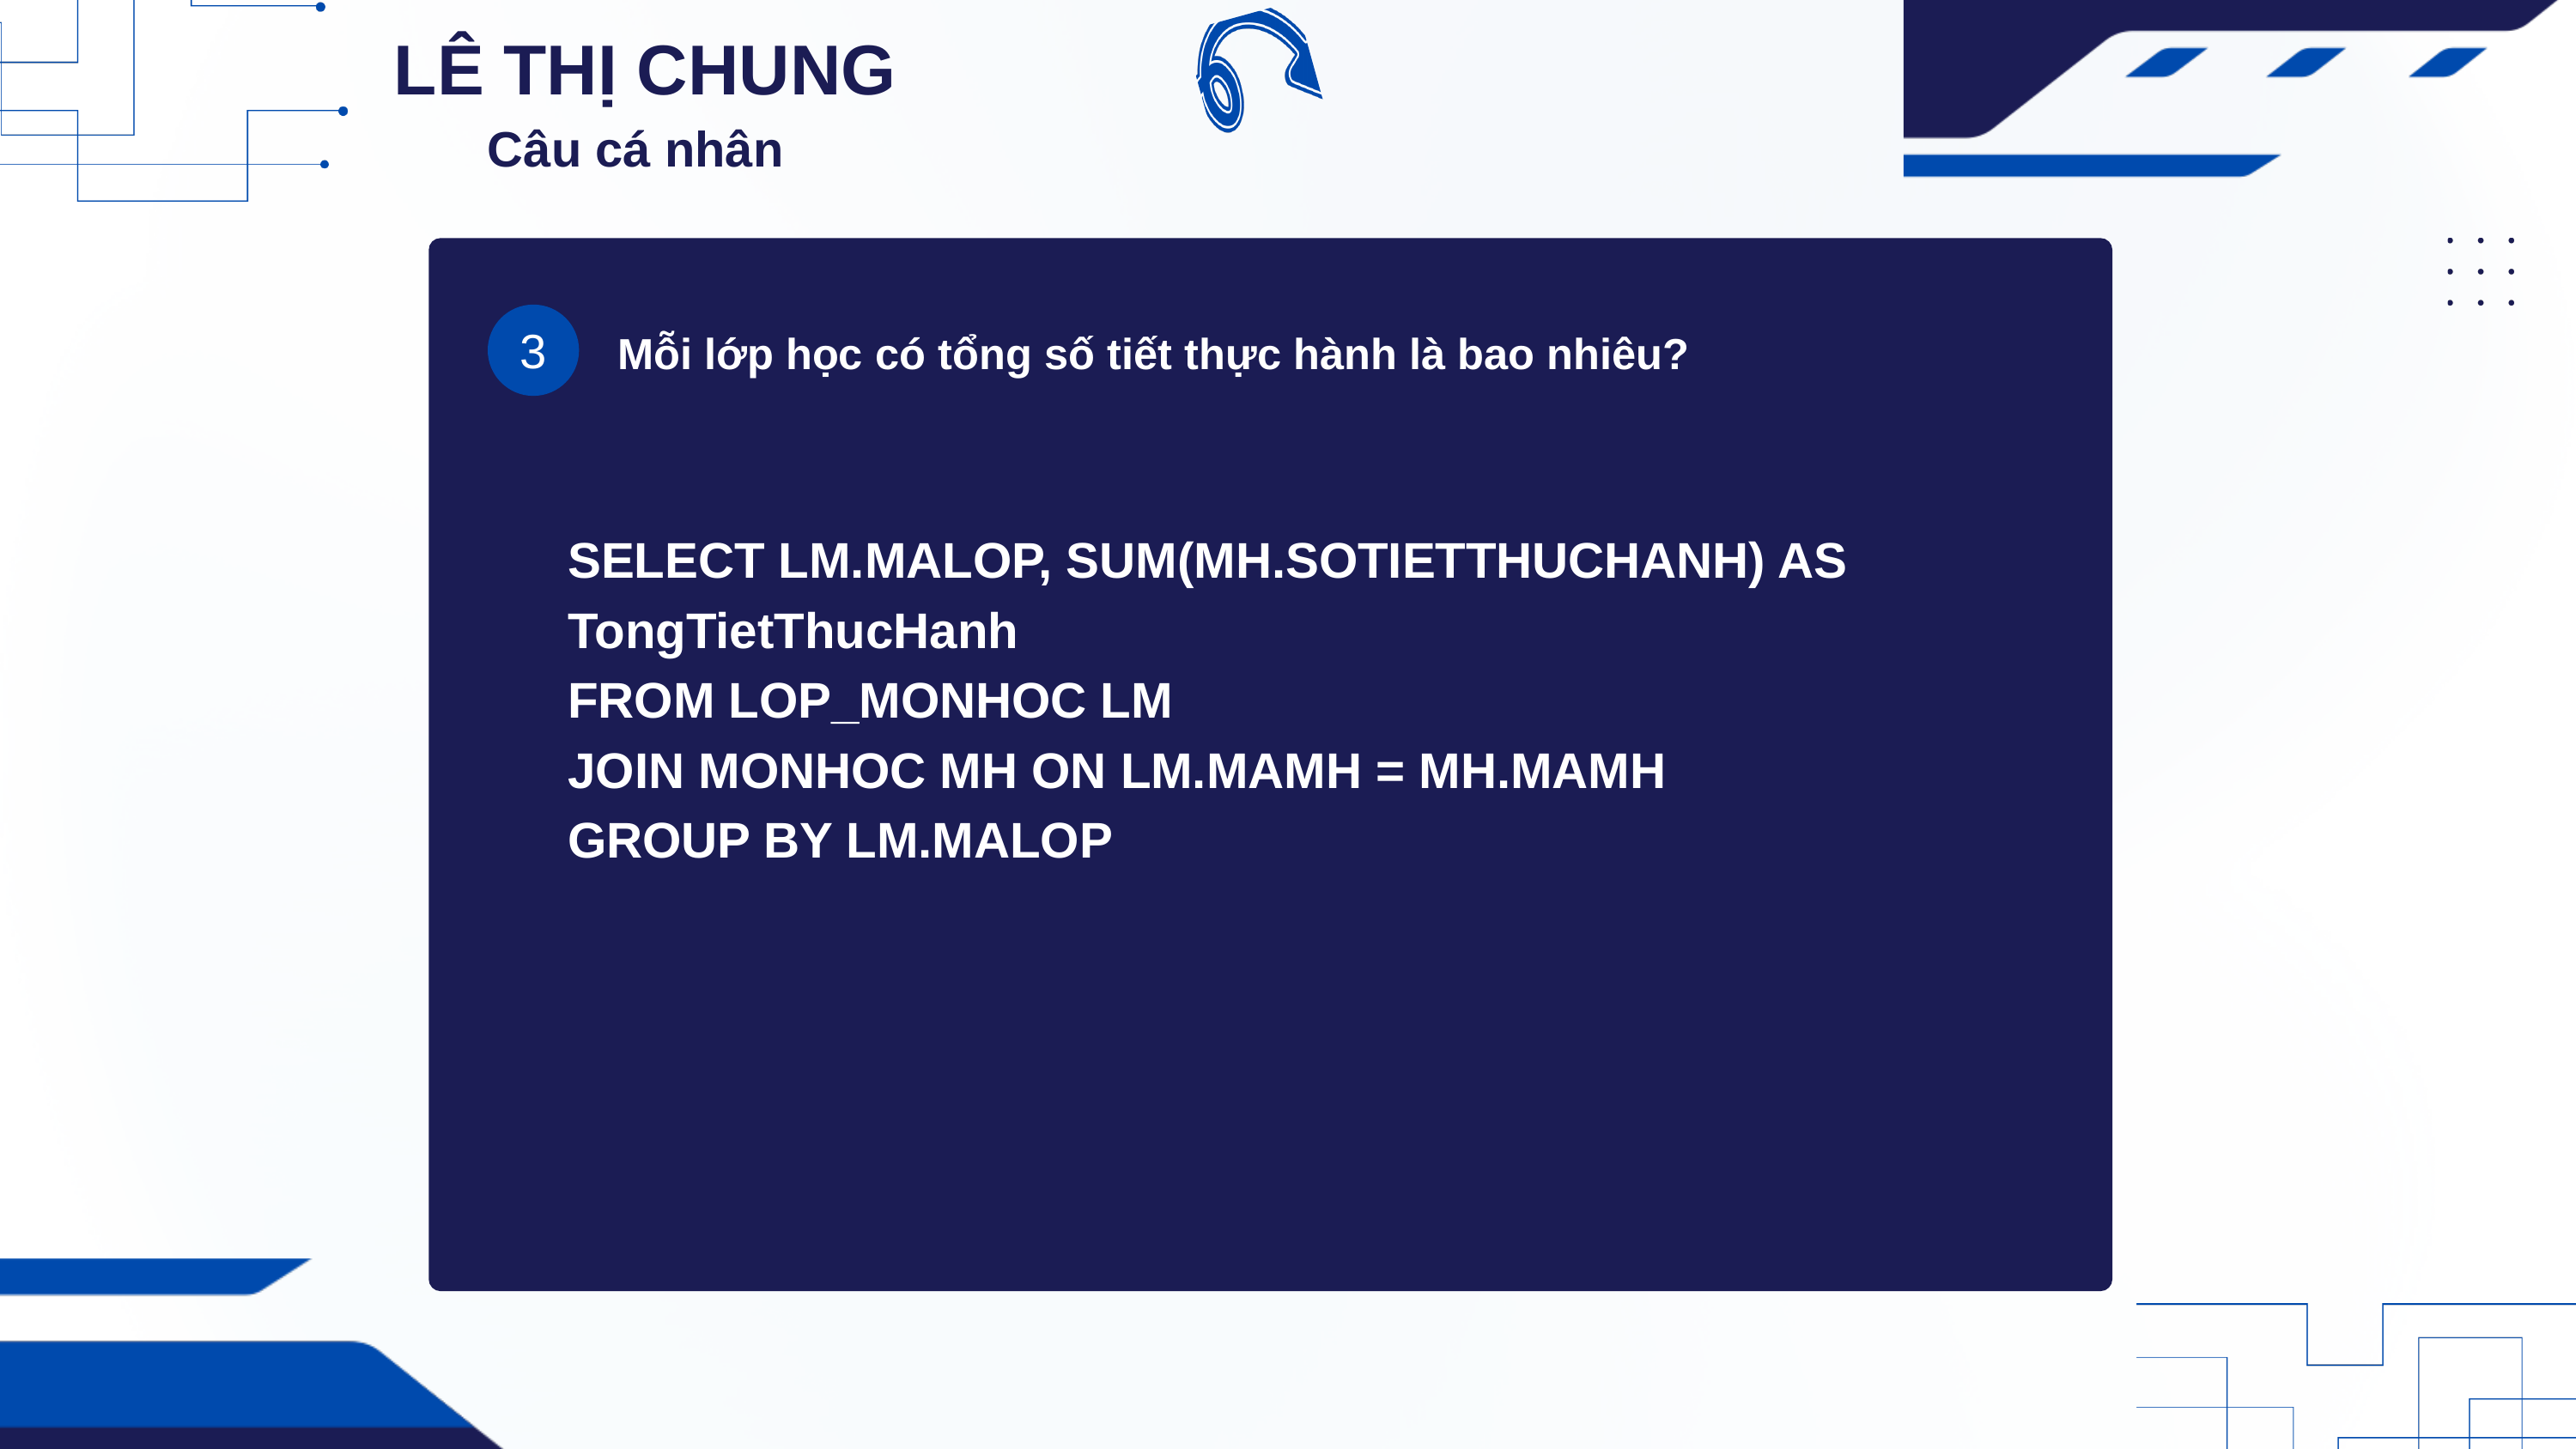

LÊ THỊ CHUNG

Câu cá nhân

3
Mỗi lớp học có tổng số tiết thực hành là bao nhiêu?
SELECT LM.MALOP, SUM(MH.SOTIETTHUCHANH) AS TongTietThucHanh
FROM LOP_MONHOC LM
JOIN MONHOC MH ON LM.MAMH = MH.MAMH
GROUP BY LM.MALOP